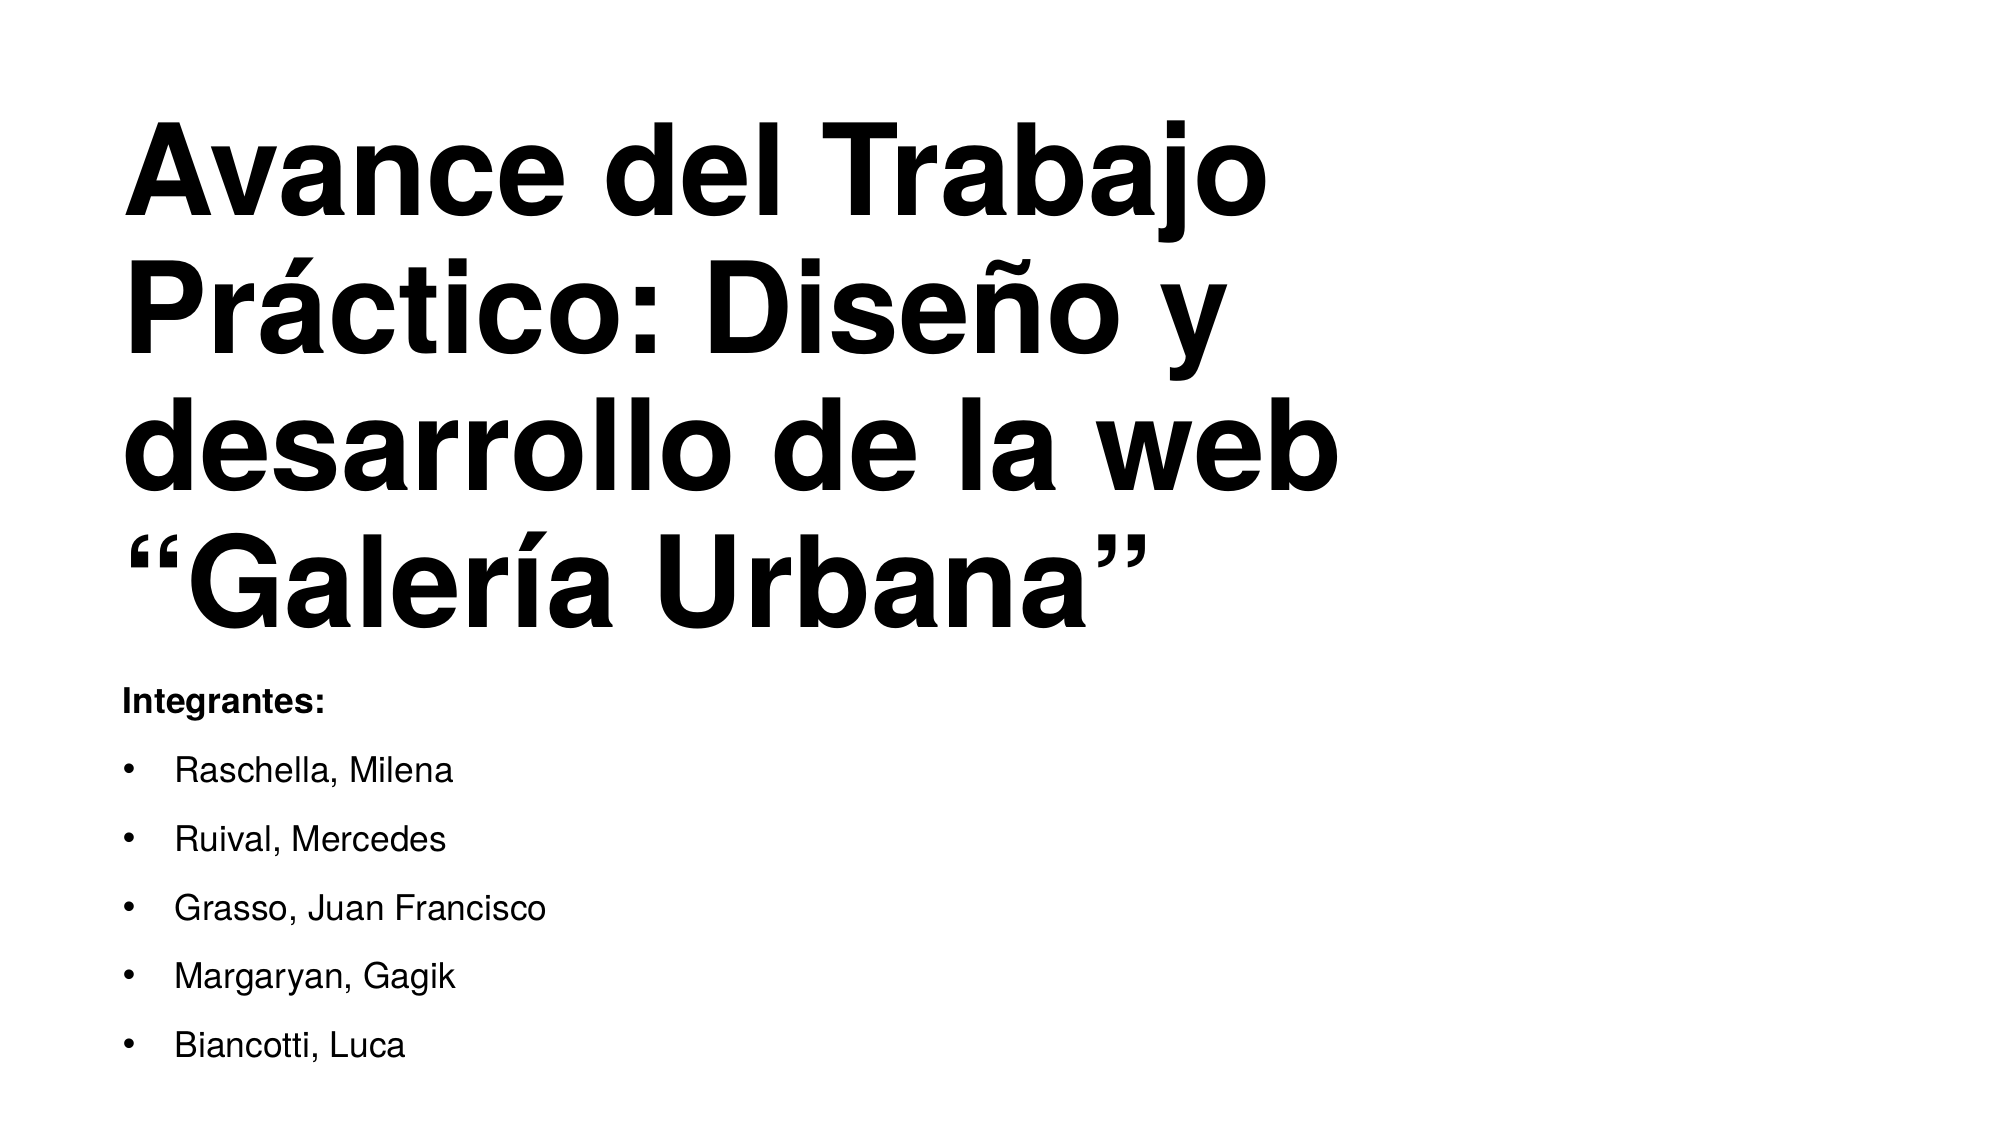

# Avance del Trabajo Práctico: Diseño y desarrollo de la web “Galería Urbana”
Integrantes:
Raschella, Milena
Ruival, Mercedes
Grasso, Juan Francisco
Margaryan, Gagik
Biancotti, Luca